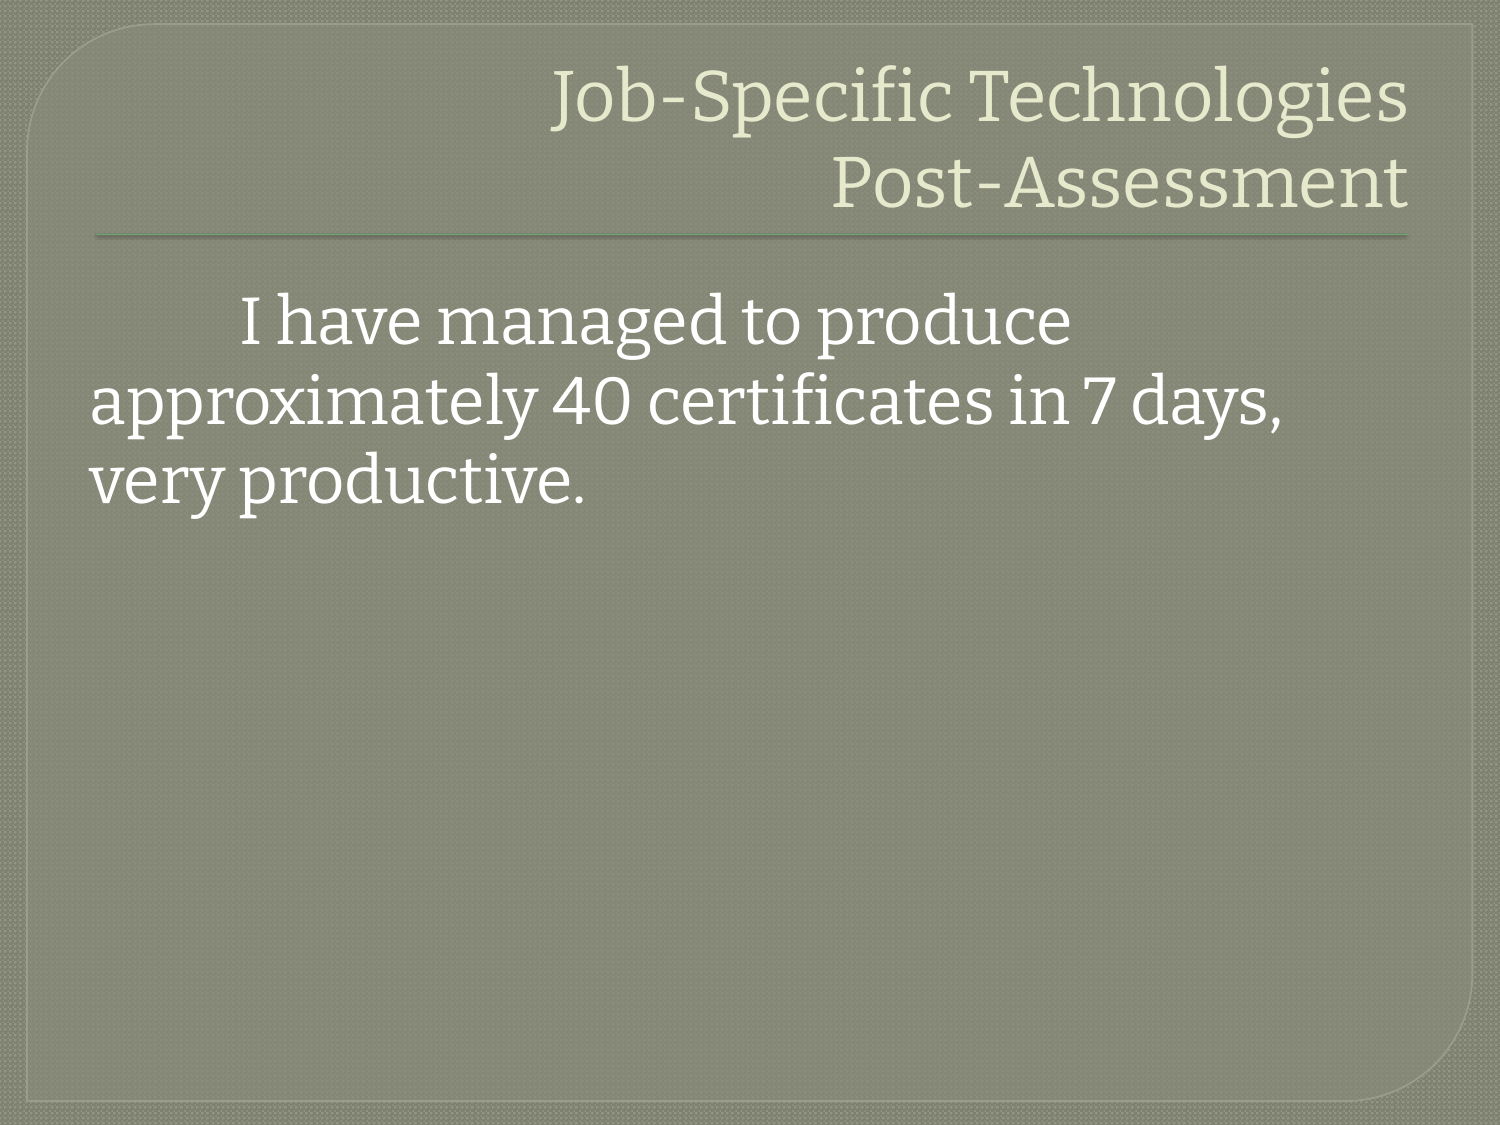

# Job-Specific Technologies Post-Assessment
	I have managed to produce approximately 40 certificates in 7 days, very productive.